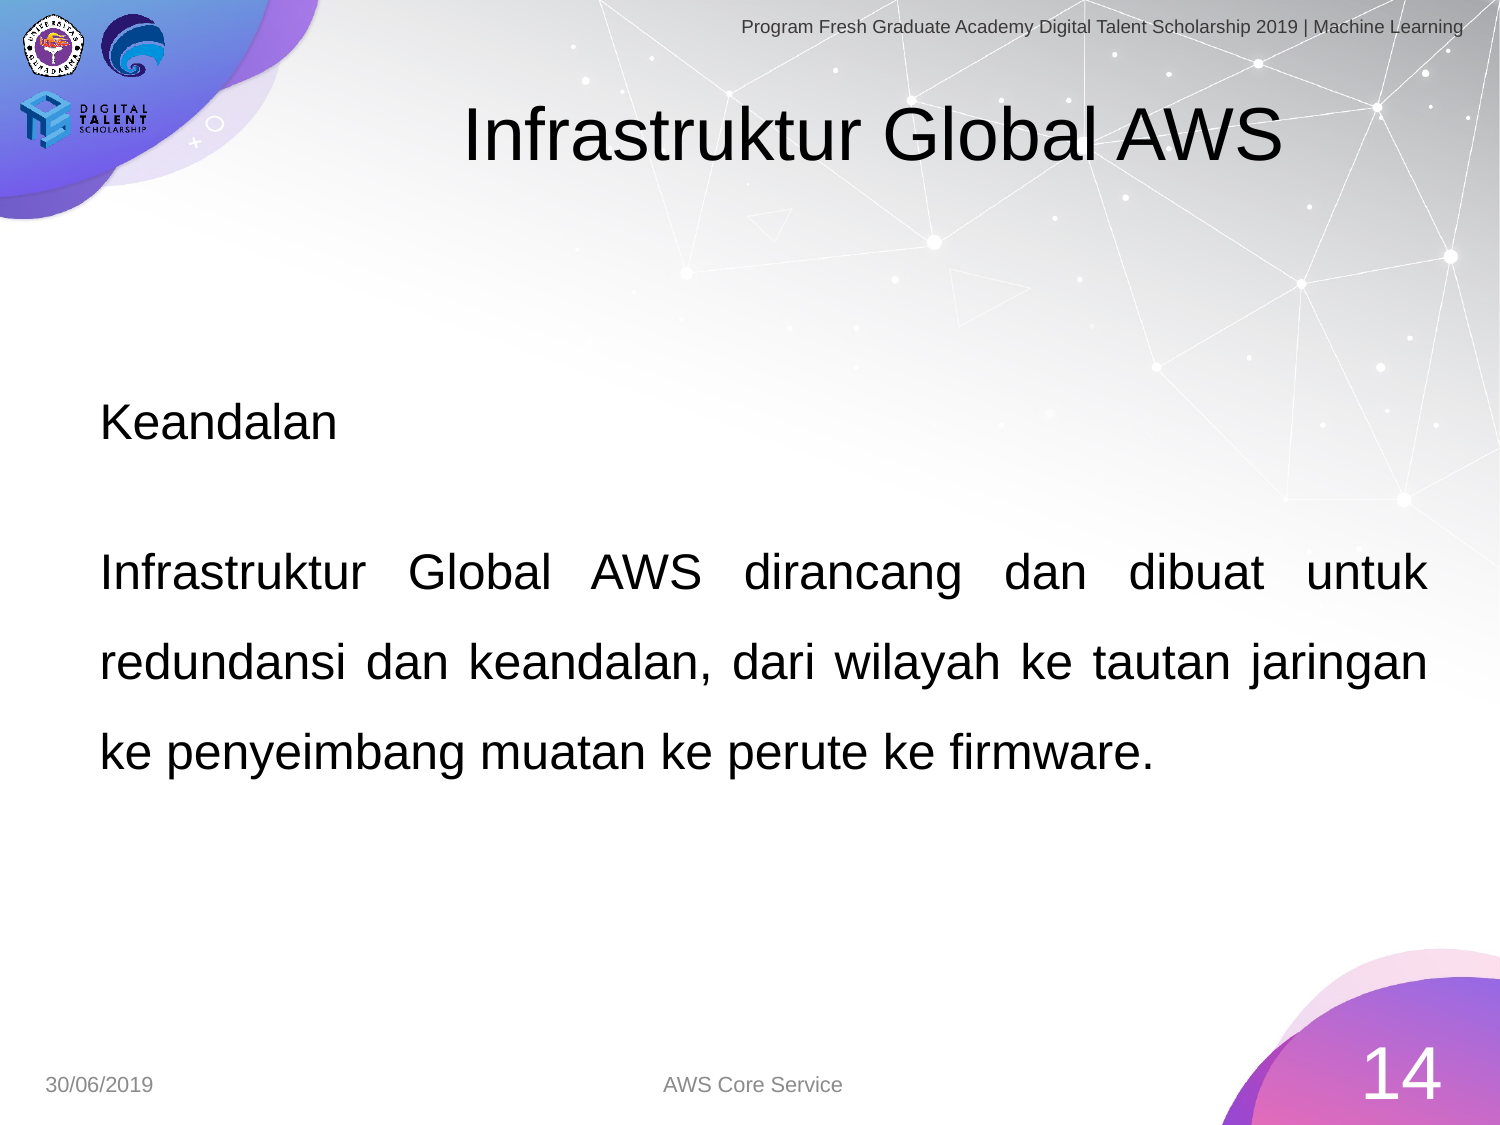

# Infrastruktur Global AWS
Keandalan

Infrastruktur Global AWS dirancang dan dibuat untuk redundansi dan keandalan, dari wilayah ke tautan jaringan ke penyeimbang muatan ke perute ke firmware.
14
AWS Core Service
30/06/2019